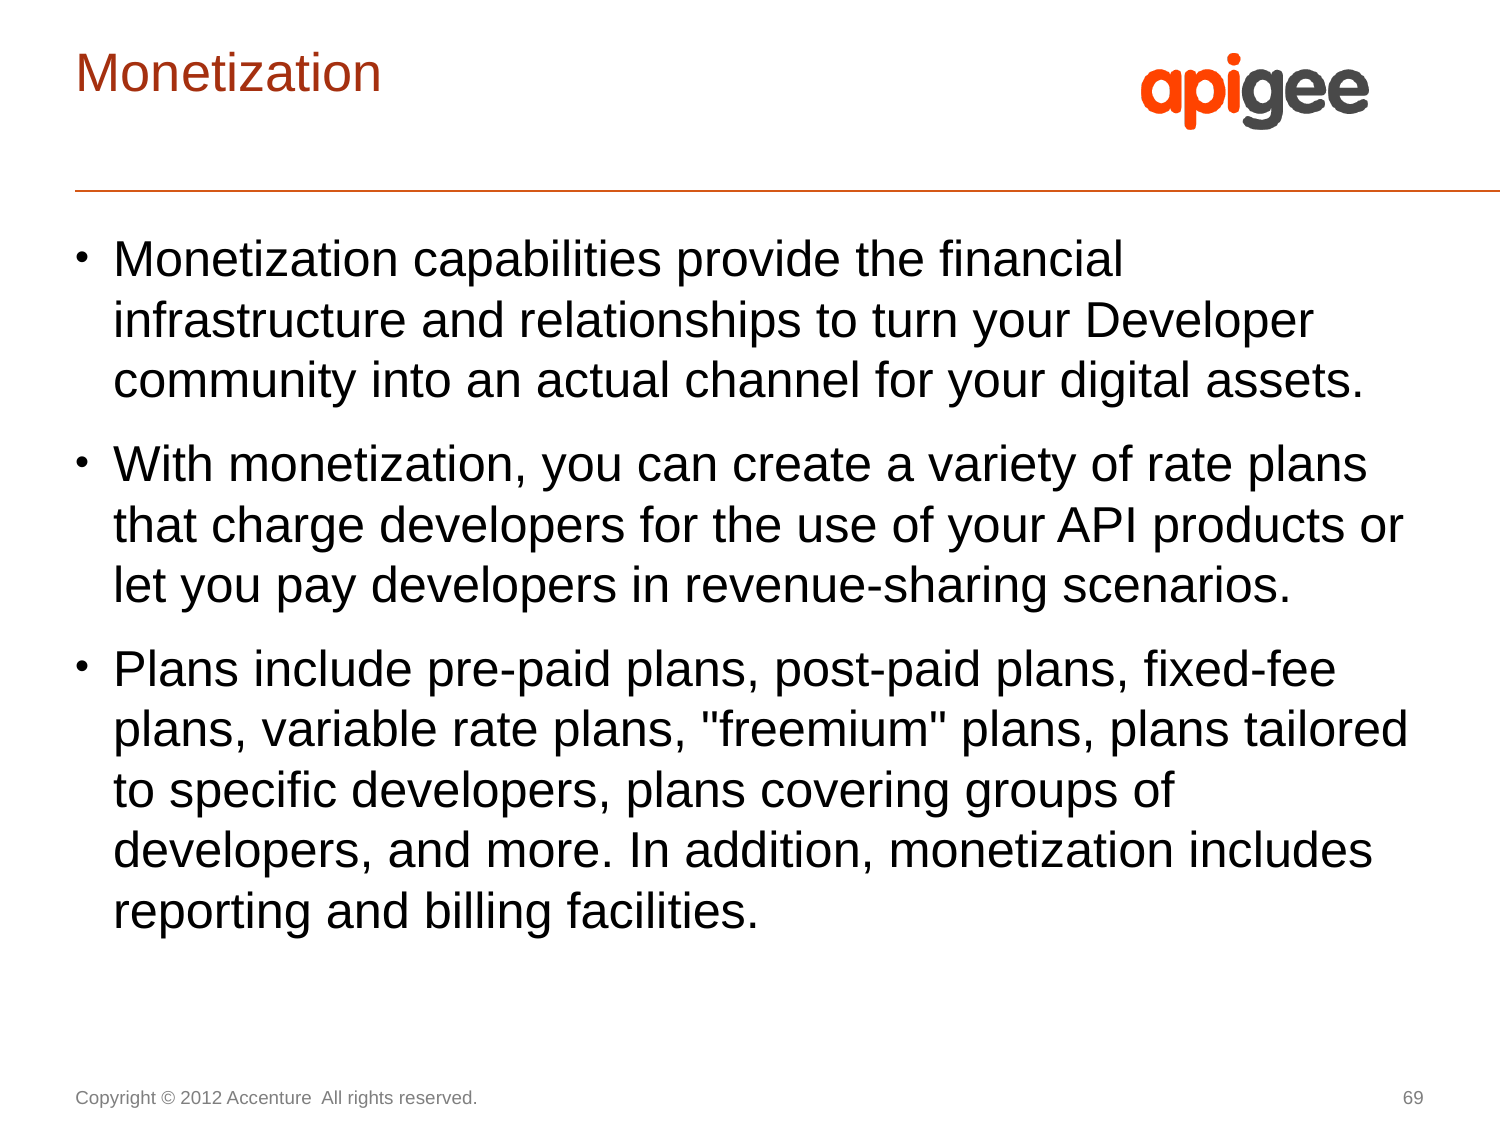

# Monetization
Monetization capabilities provide the financial infrastructure and relationships to turn your Developer community into an actual channel for your digital assets.
With monetization, you can create a variety of rate plans that charge developers for the use of your API products or let you pay developers in revenue-sharing scenarios.
Plans include pre-paid plans, post-paid plans, fixed-fee plans, variable rate plans, "freemium" plans, plans tailored to specific developers, plans covering groups of developers, and more. In addition, monetization includes reporting and billing facilities.